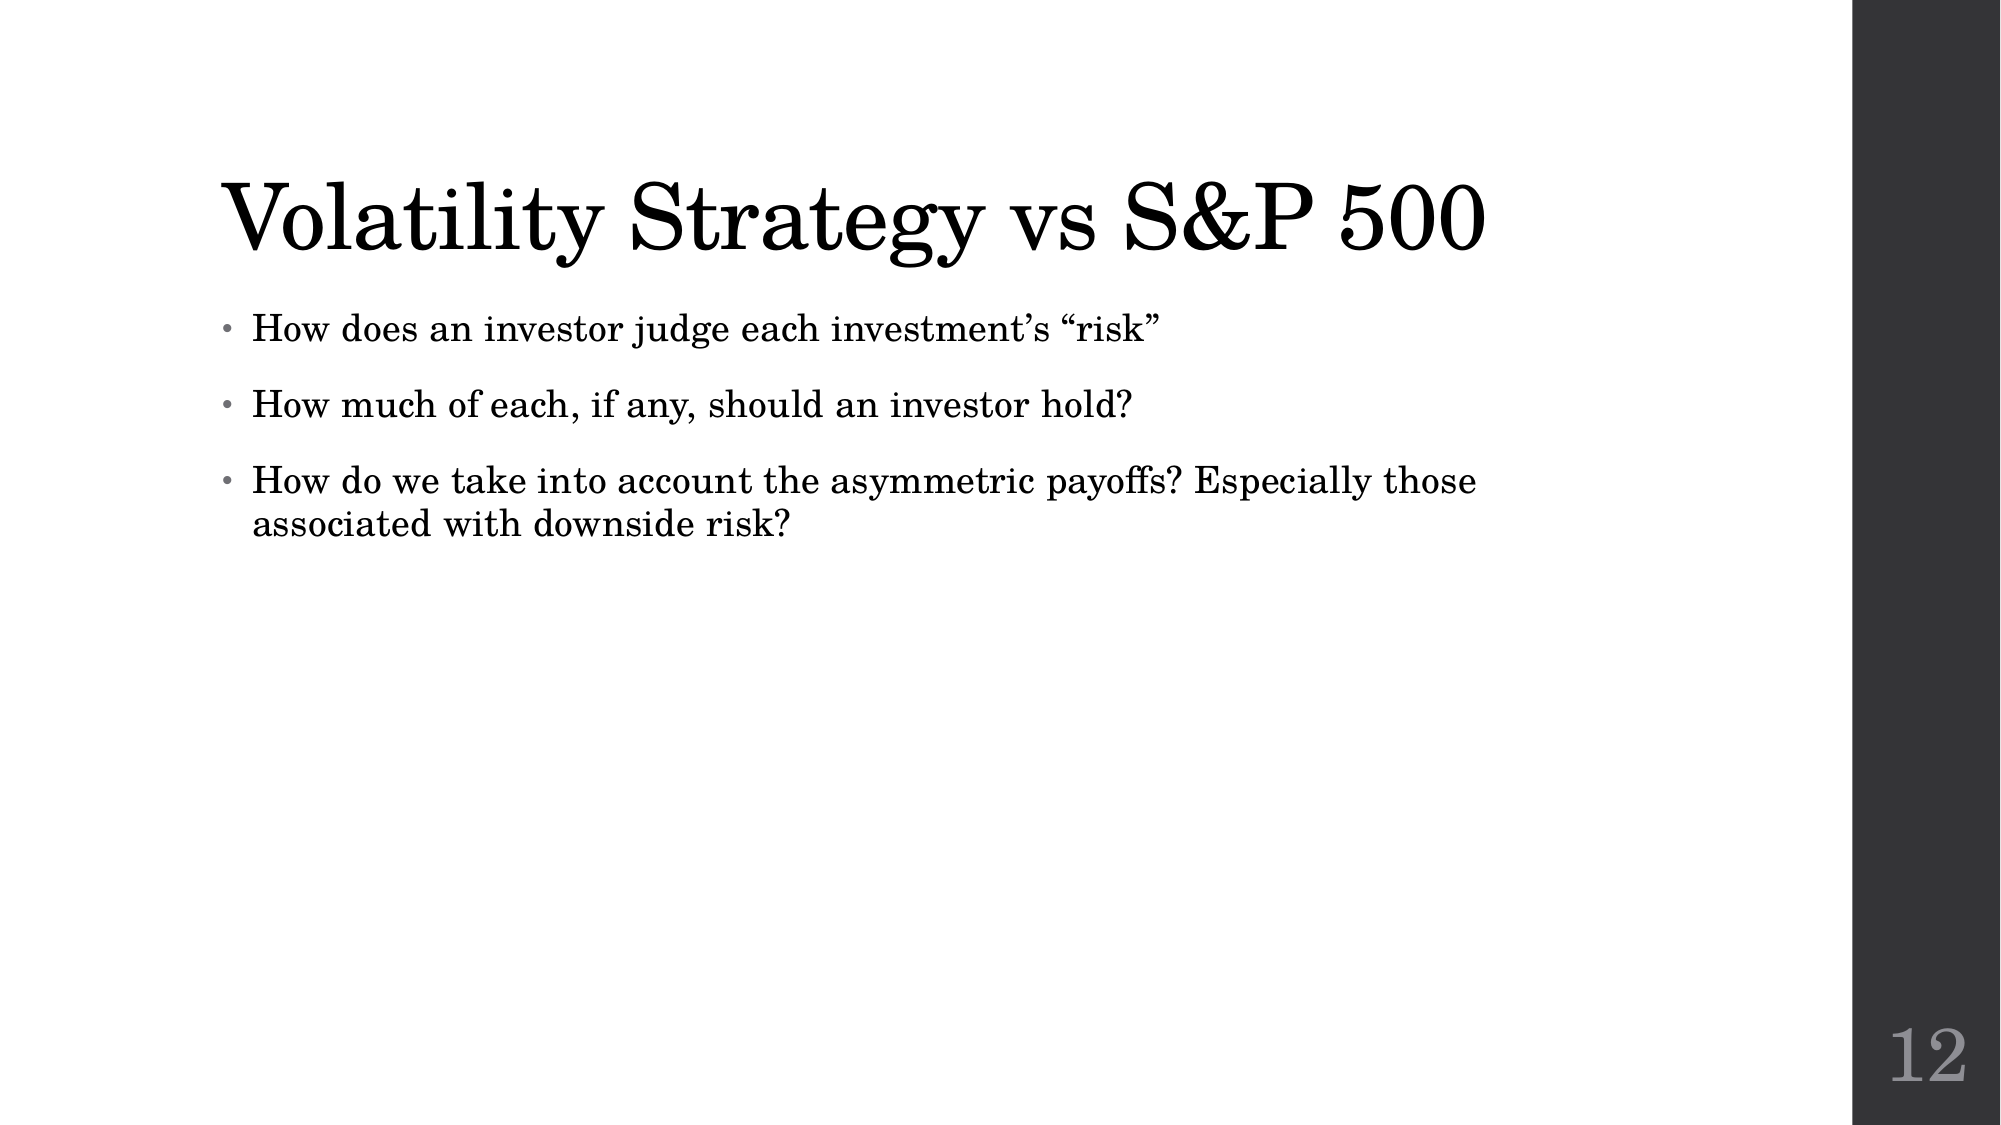

# Volatility Strategy vs S&P 500
12
How does an investor judge each investment’s “risk”
How much of each, if any, should an investor hold?
How do we take into account the asymmetric payoffs? Especially those associated with downside risk?